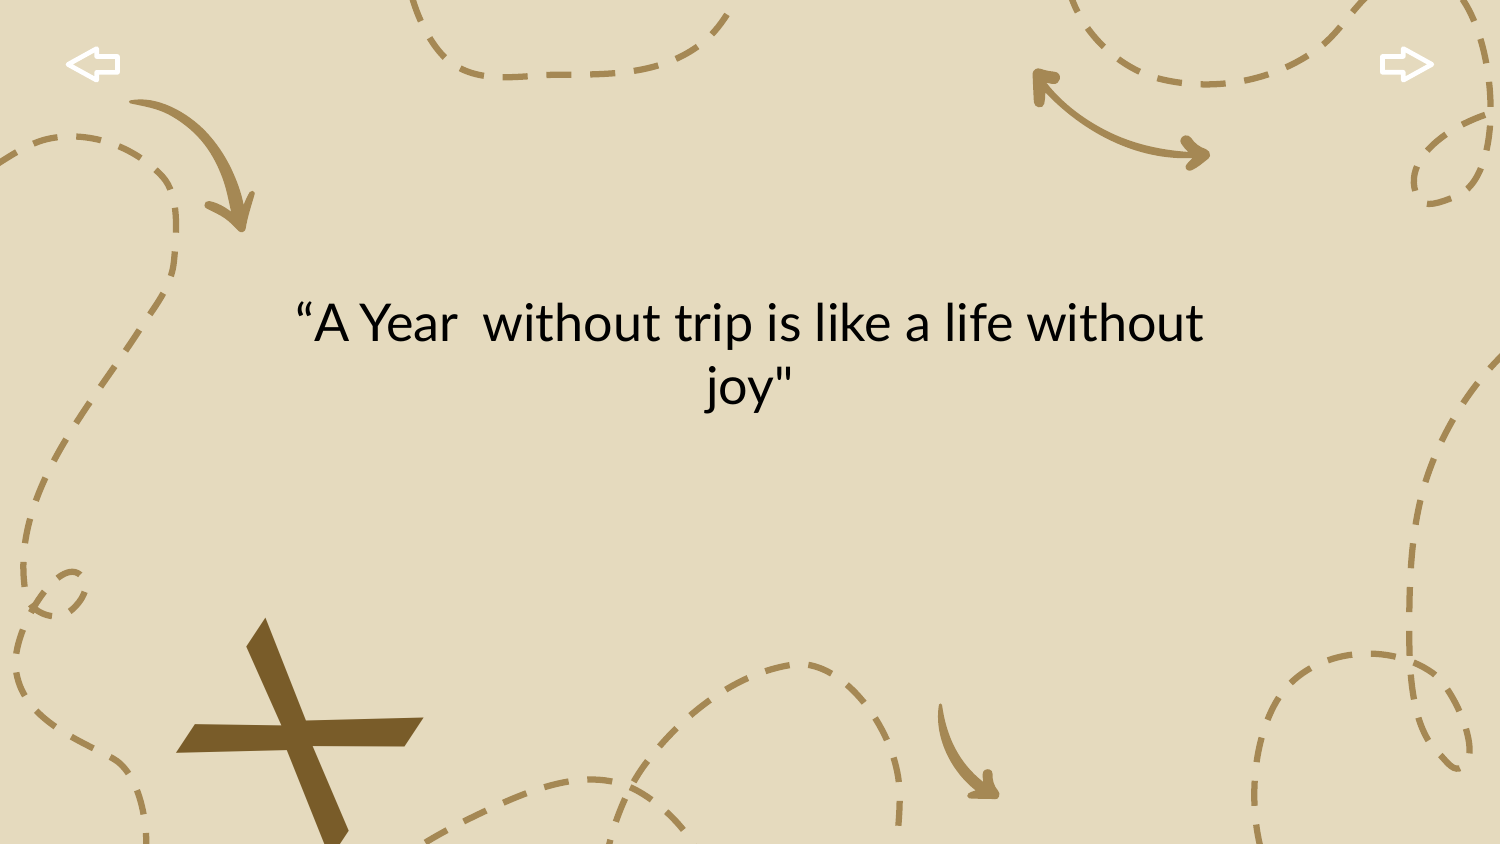

“A Year  without trip is like a life without joy"
# x